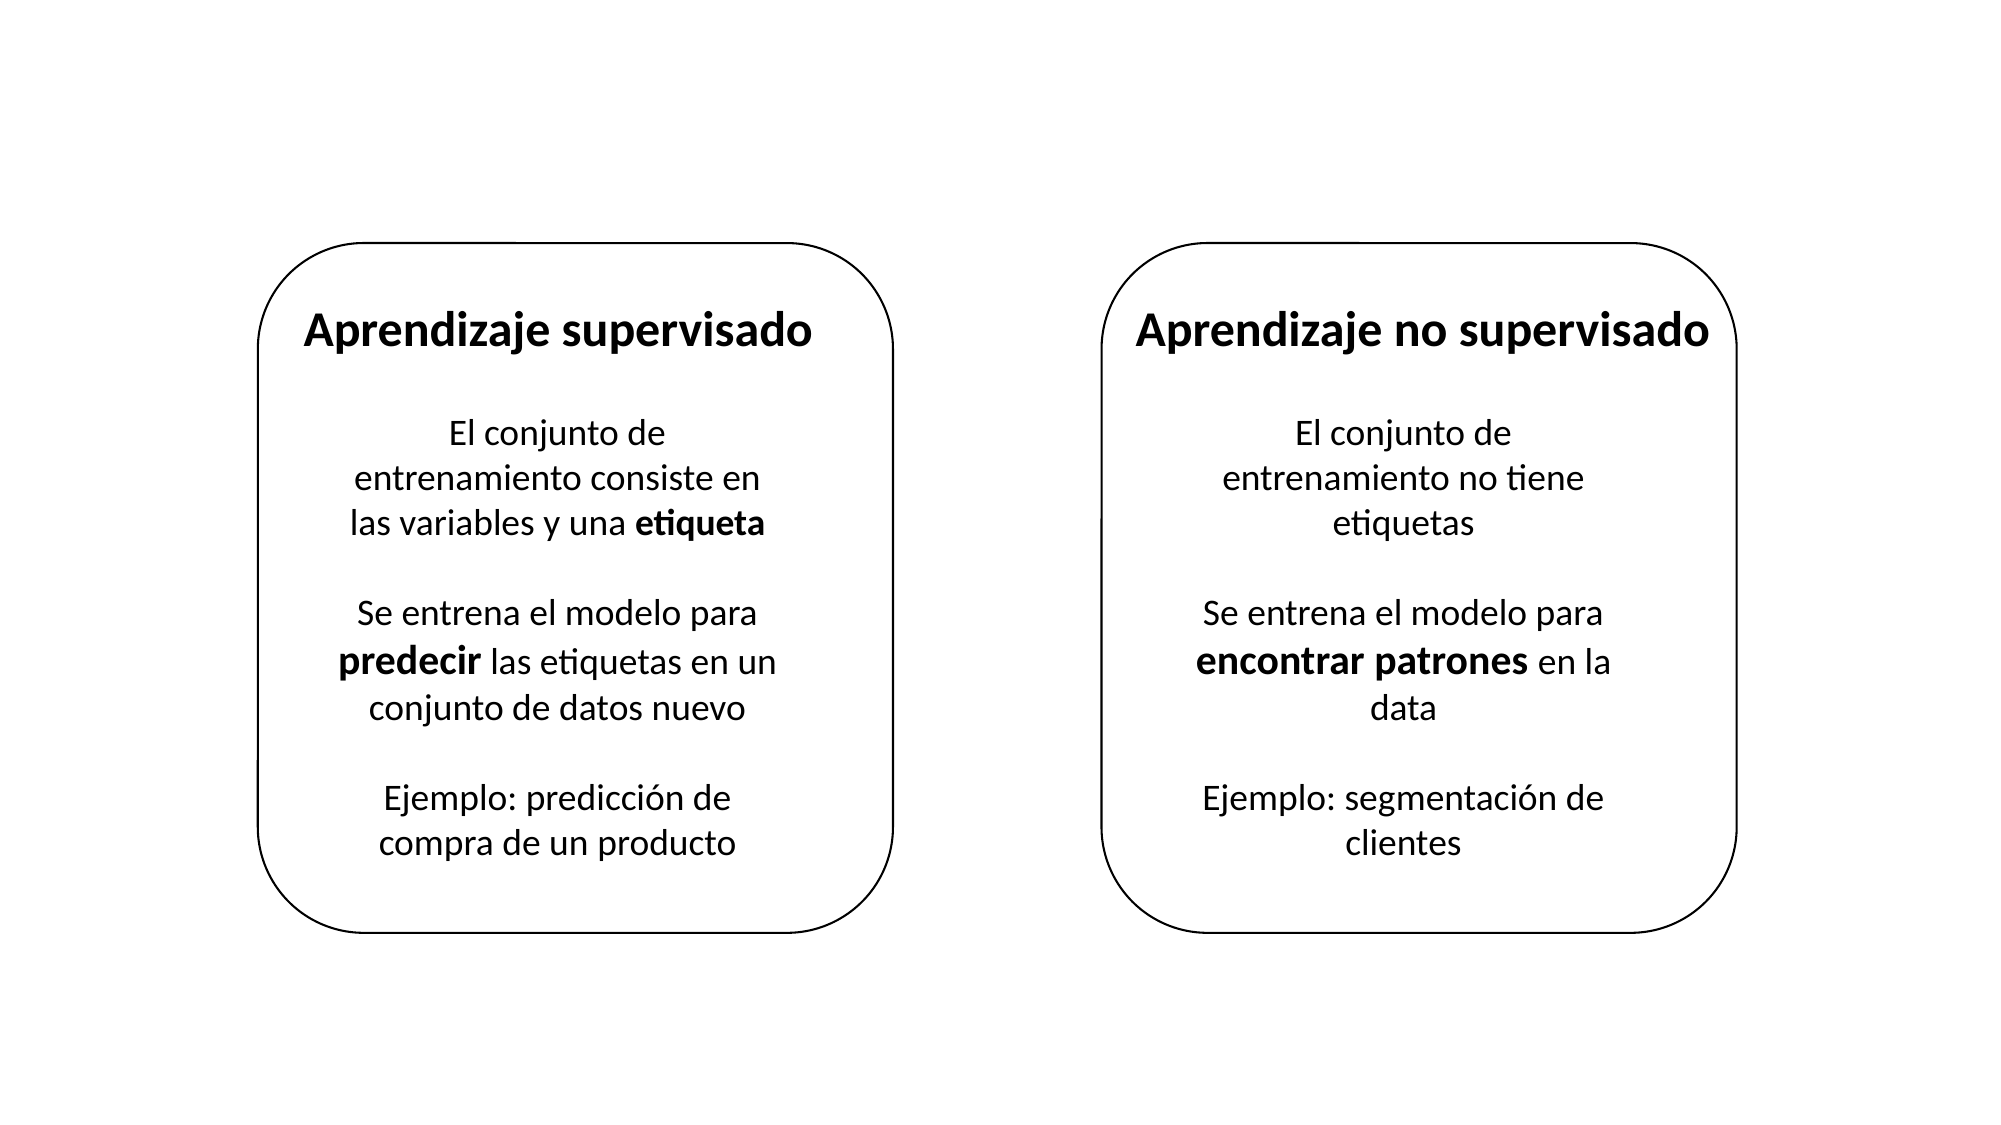

Aprendizaje supervisado
Aprendizaje no supervisado
El conjunto de entrenamiento consiste en las variables y una etiqueta

Se entrena el modelo para predecir las etiquetas en un conjunto de datos nuevo

Ejemplo: predicción de compra de un producto
El conjunto de entrenamiento no tiene etiquetas

Se entrena el modelo para encontrar patrones en la data

Ejemplo: segmentación de clientes